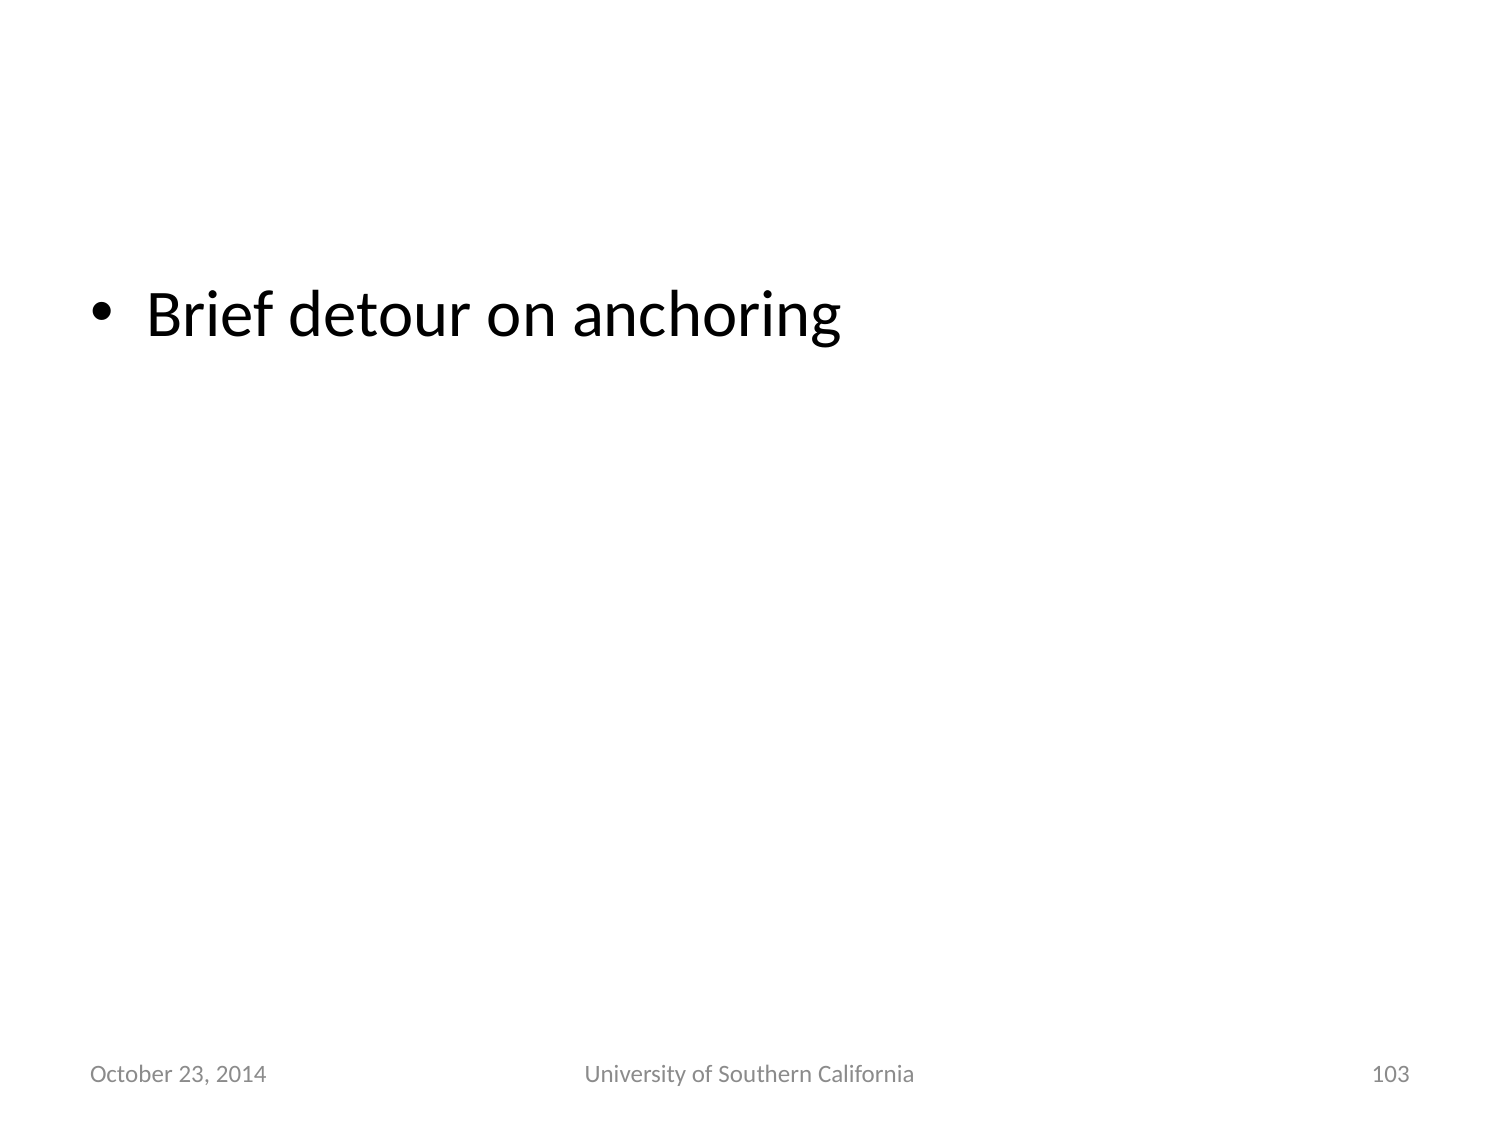

Brief detour on anchoring
October 23, 2014
University of Southern California
103